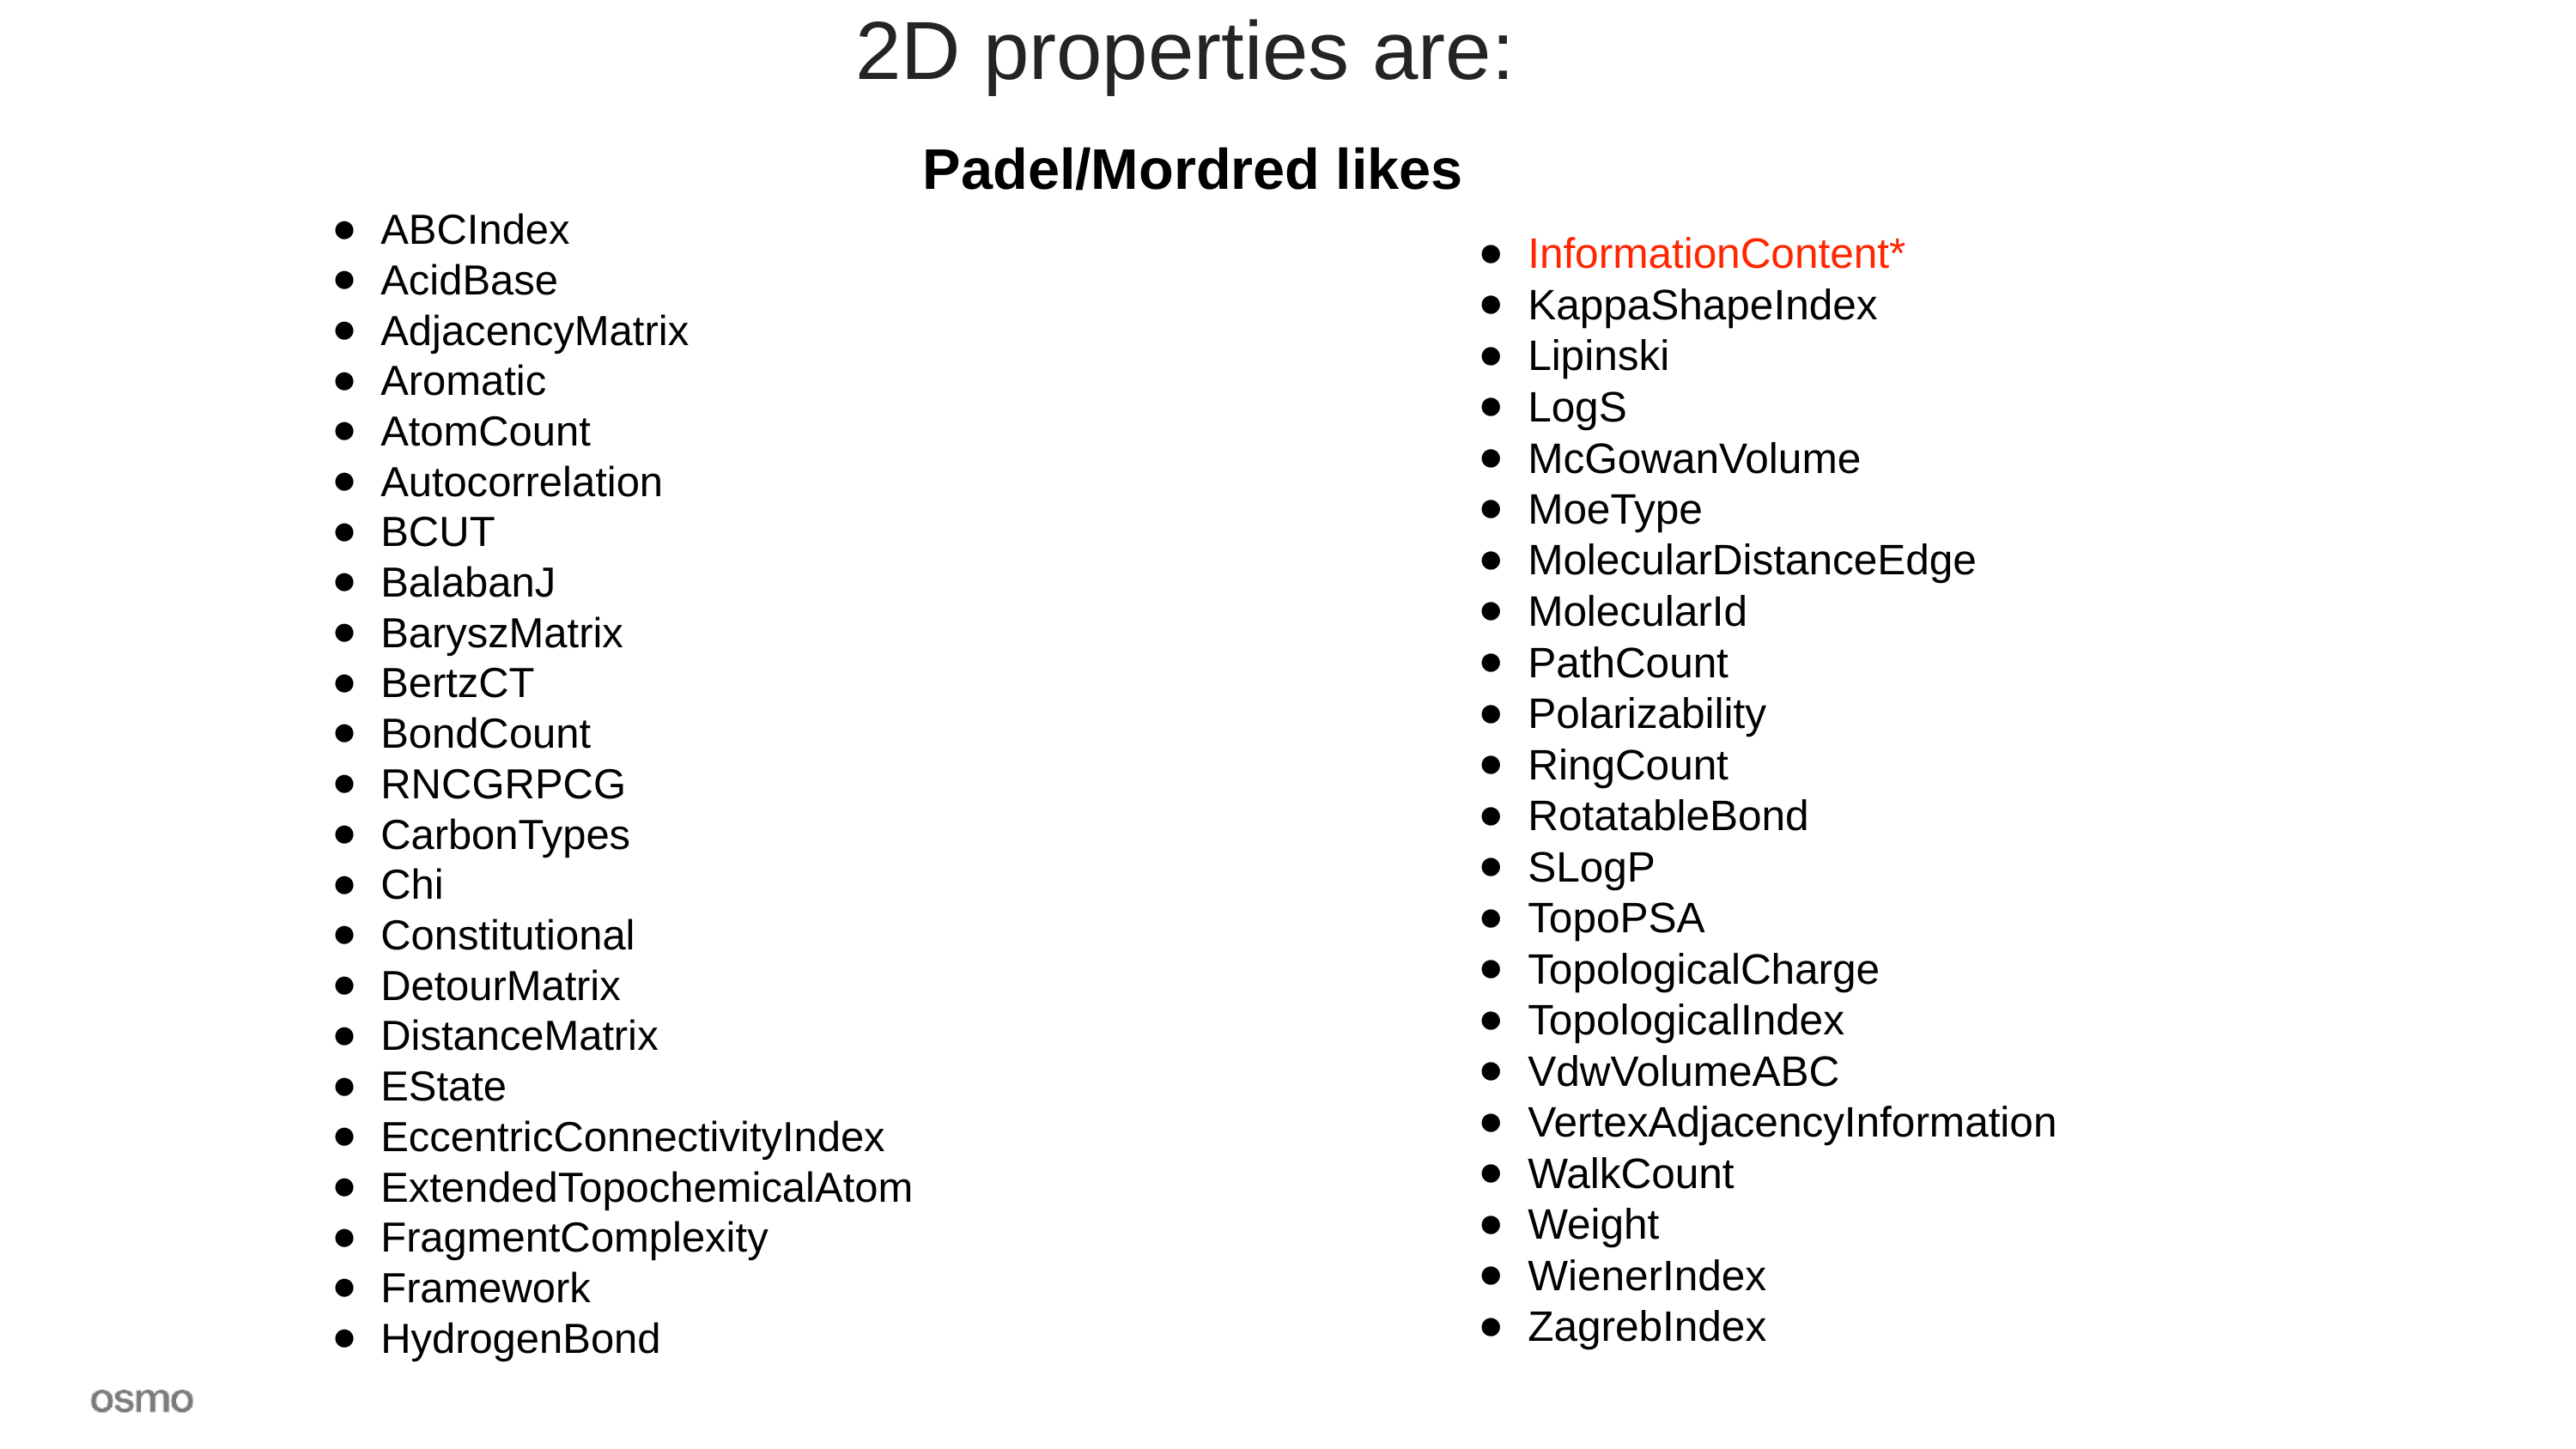

# 2D properties are:
Padel/Mordred likes
ABCIndex
AcidBase
AdjacencyMatrix
Aromatic
AtomCount
Autocorrelation
BCUT
BalabanJ
BaryszMatrix
BertzCT
BondCount
RNCGRPCG
CarbonTypes
Chi
Constitutional
DetourMatrix
DistanceMatrix
EState
EccentricConnectivityIndex
ExtendedTopochemicalAtom
FragmentComplexity
Framework
HydrogenBond
InformationContent*
KappaShapeIndex
Lipinski
LogS
McGowanVolume
MoeType
MolecularDistanceEdge
MolecularId
PathCount
Polarizability
RingCount
RotatableBond
SLogP
TopoPSA
TopologicalCharge
TopologicalIndex
VdwVolumeABC
VertexAdjacencyInformation
WalkCount
Weight
WienerIndex
ZagrebIndex
11